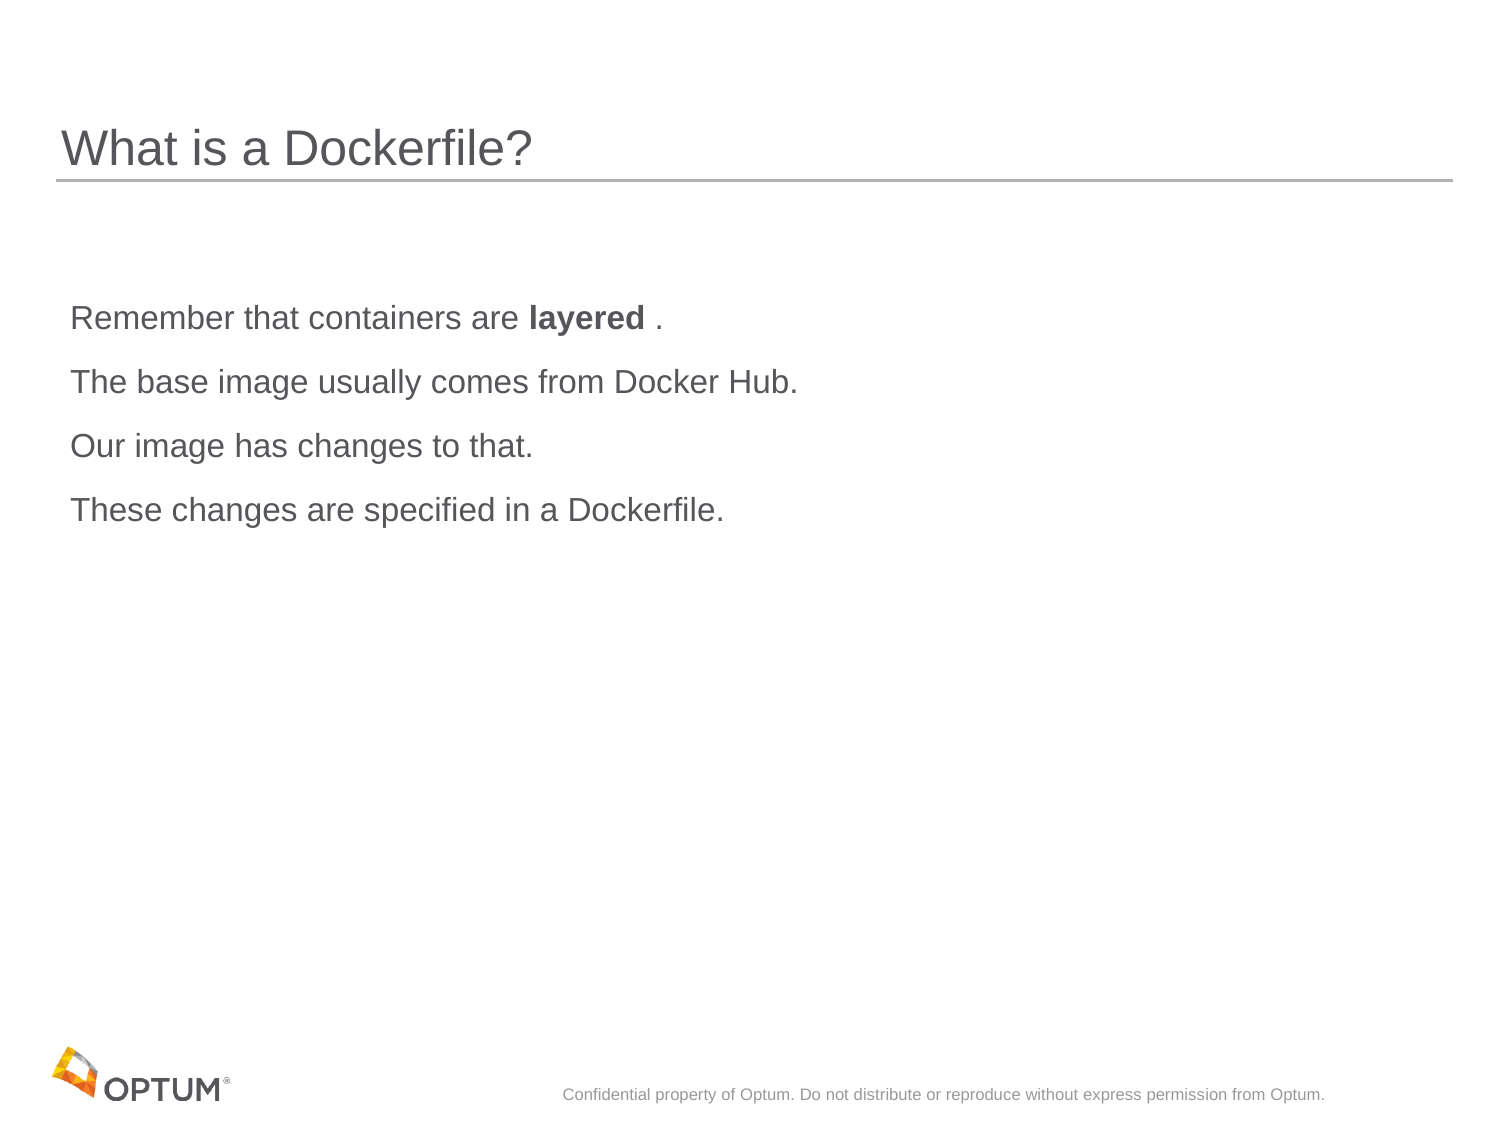

# What is a Dockerfile?
 Remember that containers are layered .
 The base image usually comes from Docker Hub.
 Our image has changes to that.
 These changes are specified in a Dockerfile.
Confidential property of Optum. Do not distribute or reproduce without express permission from Optum.